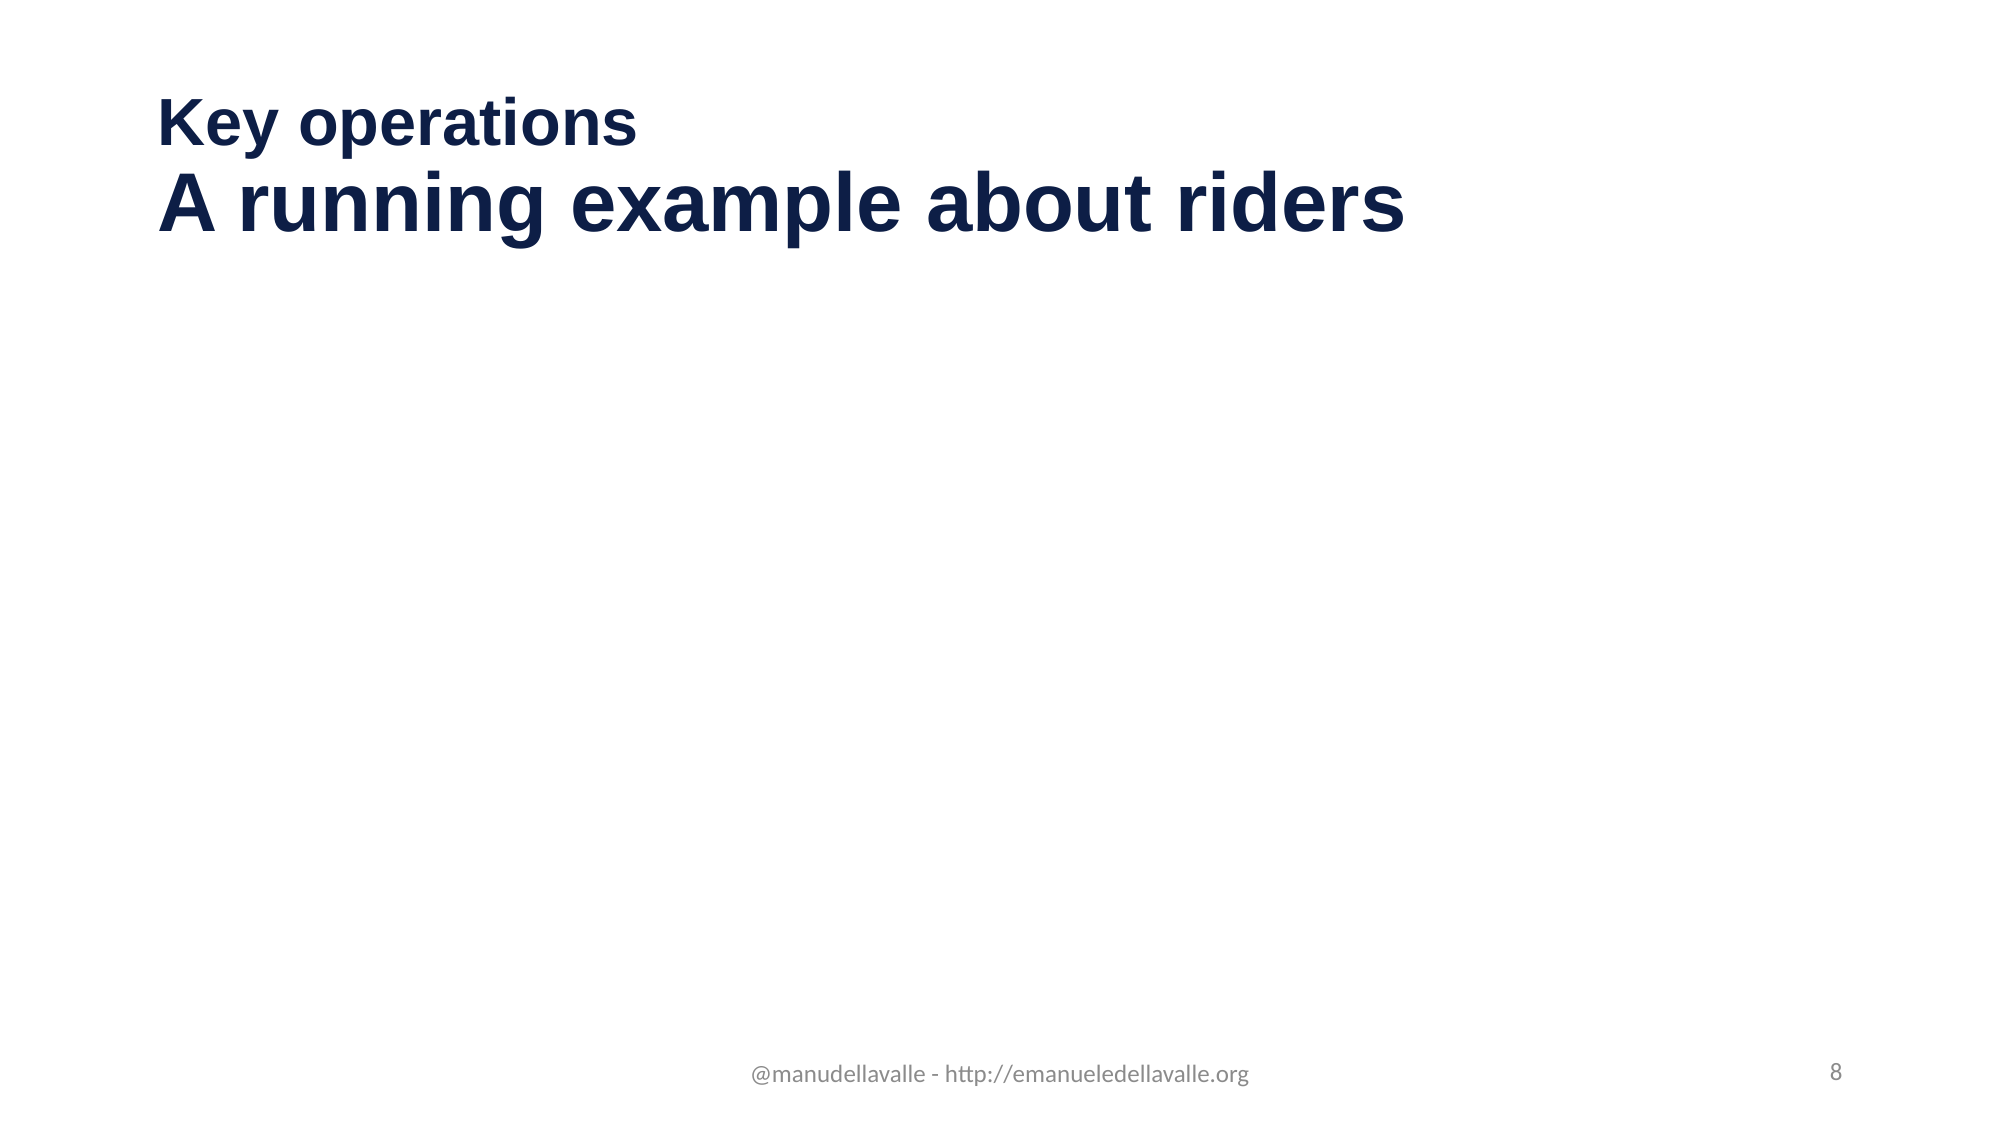

# Key operations A running example about riders
@manudellavalle - http://emanueledellavalle.org
8